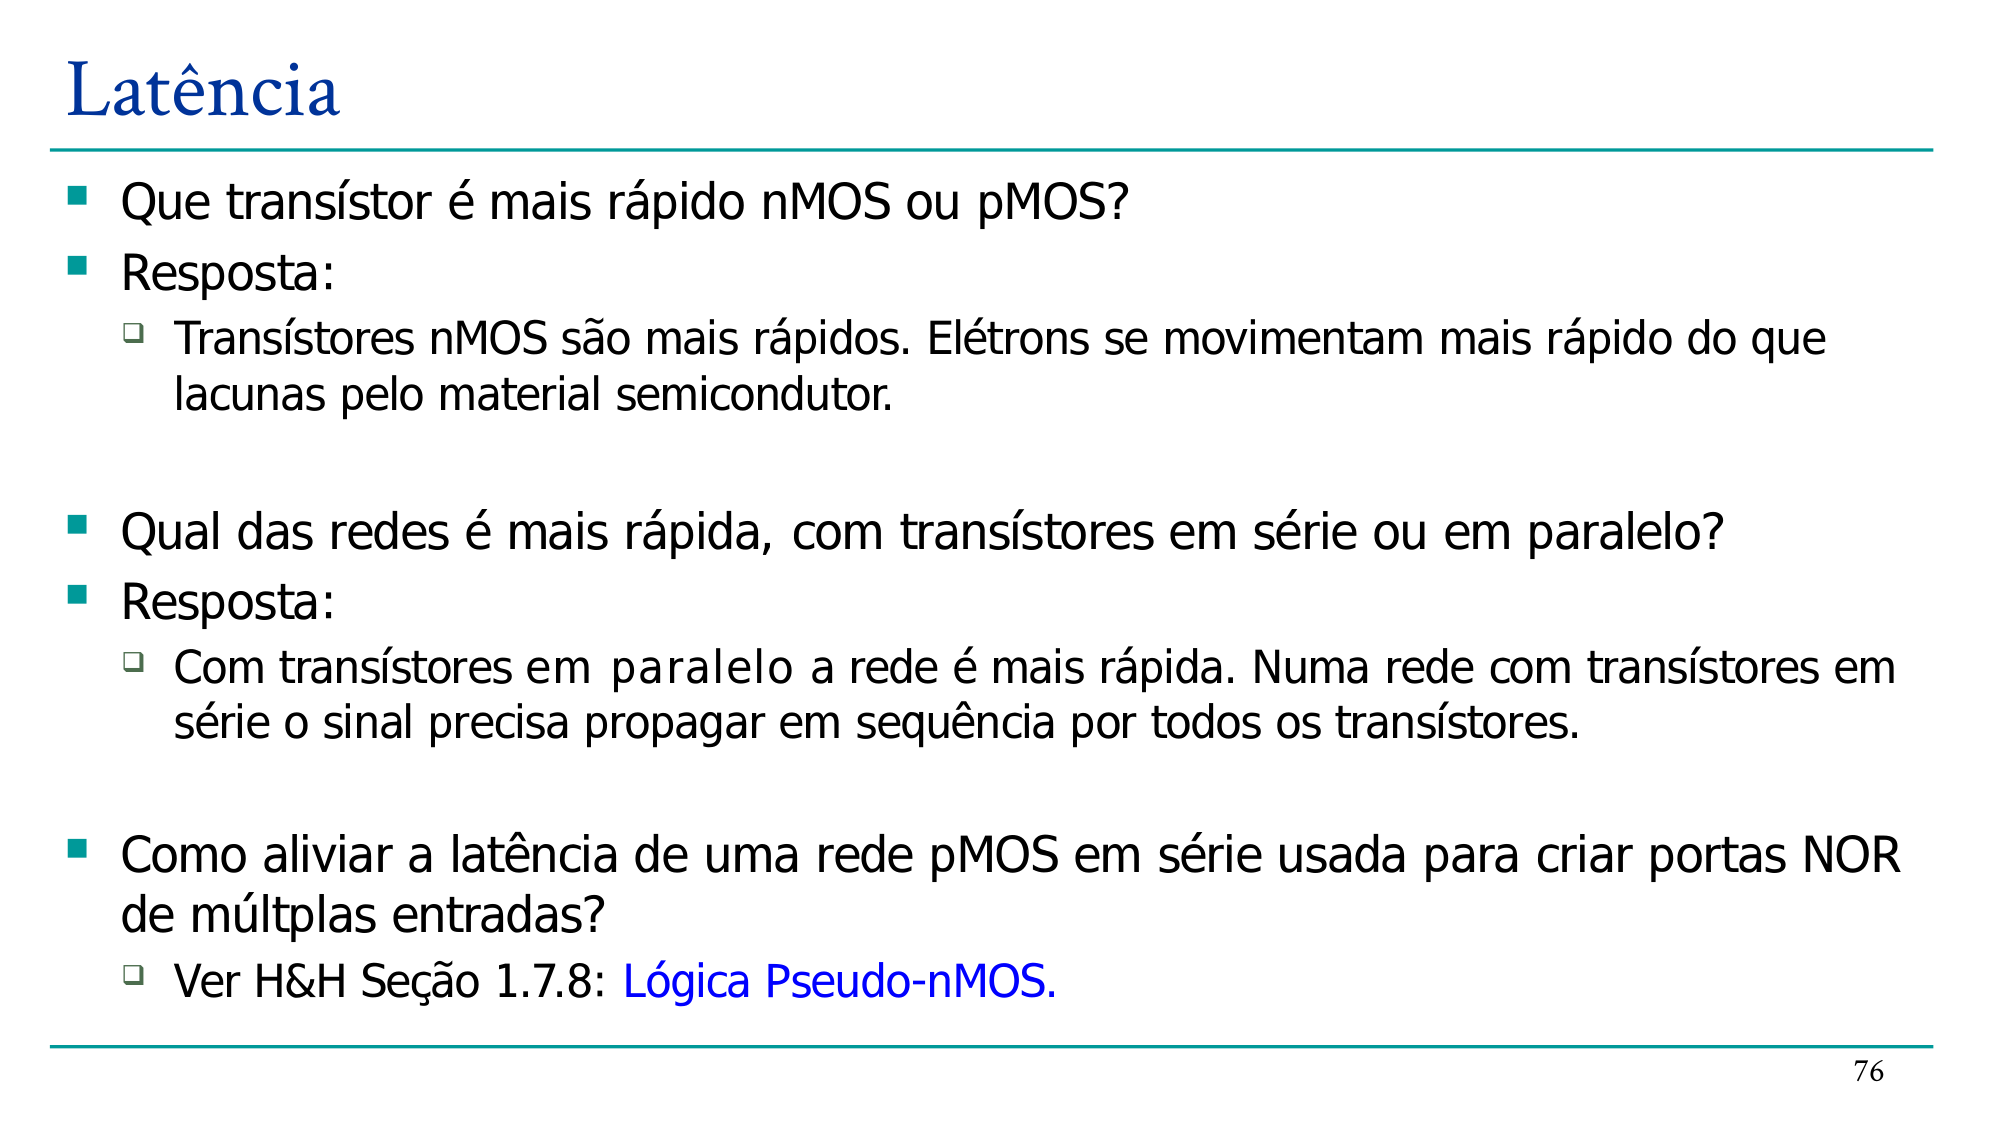

# Latência
Que transístor é mais rápido nMOS ou pMOS?
Resposta:
Transístores nMOS são mais rápidos. Elétrons se movimentam mais rápido do que lacunas pelo material semicondutor.

Qual das redes é mais rápida, com transístores em série ou em paralelo?
Resposta:
Com transístores em paralelo a rede é mais rápida. Numa rede com transístores em série o sinal precisa propagar em sequência por todos os transístores.

Como aliviar a latência de uma rede pMOS em série usada para criar portas NOR de múltplas entradas?
Ver H&H Seção 1.7.8: Lógica Pseudo-nMOS.
76